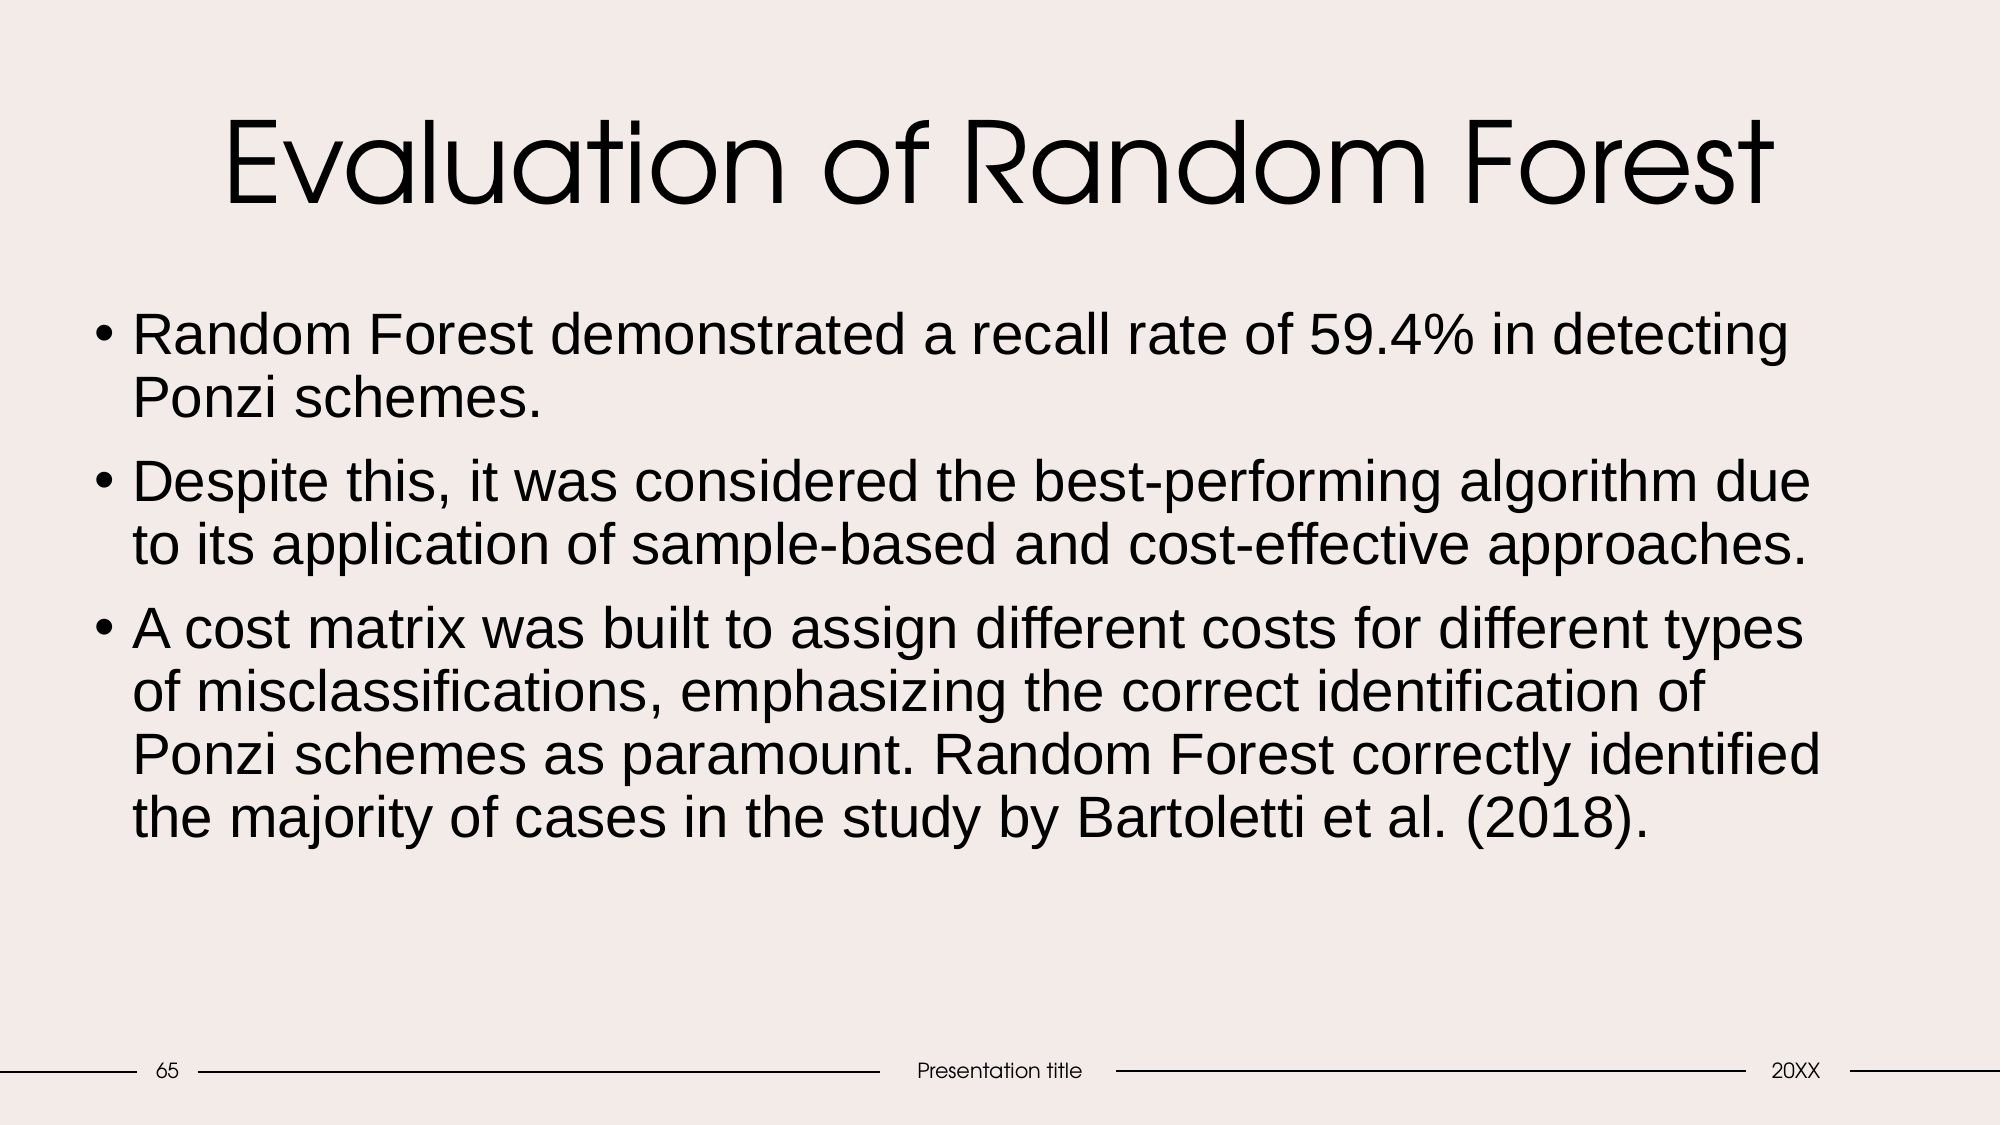

# Evaluation of Random Forest
Random Forest demonstrated a recall rate of 59.4% in detecting Ponzi schemes.
Despite this, it was considered the best-performing algorithm due to its application of sample-based and cost-effective approaches.
A cost matrix was built to assign different costs for different types of misclassifications, emphasizing the correct identification of Ponzi schemes as paramount. Random Forest correctly identified the majority of cases in the study by Bartoletti et al. (2018).

65
Presentation title
20XX